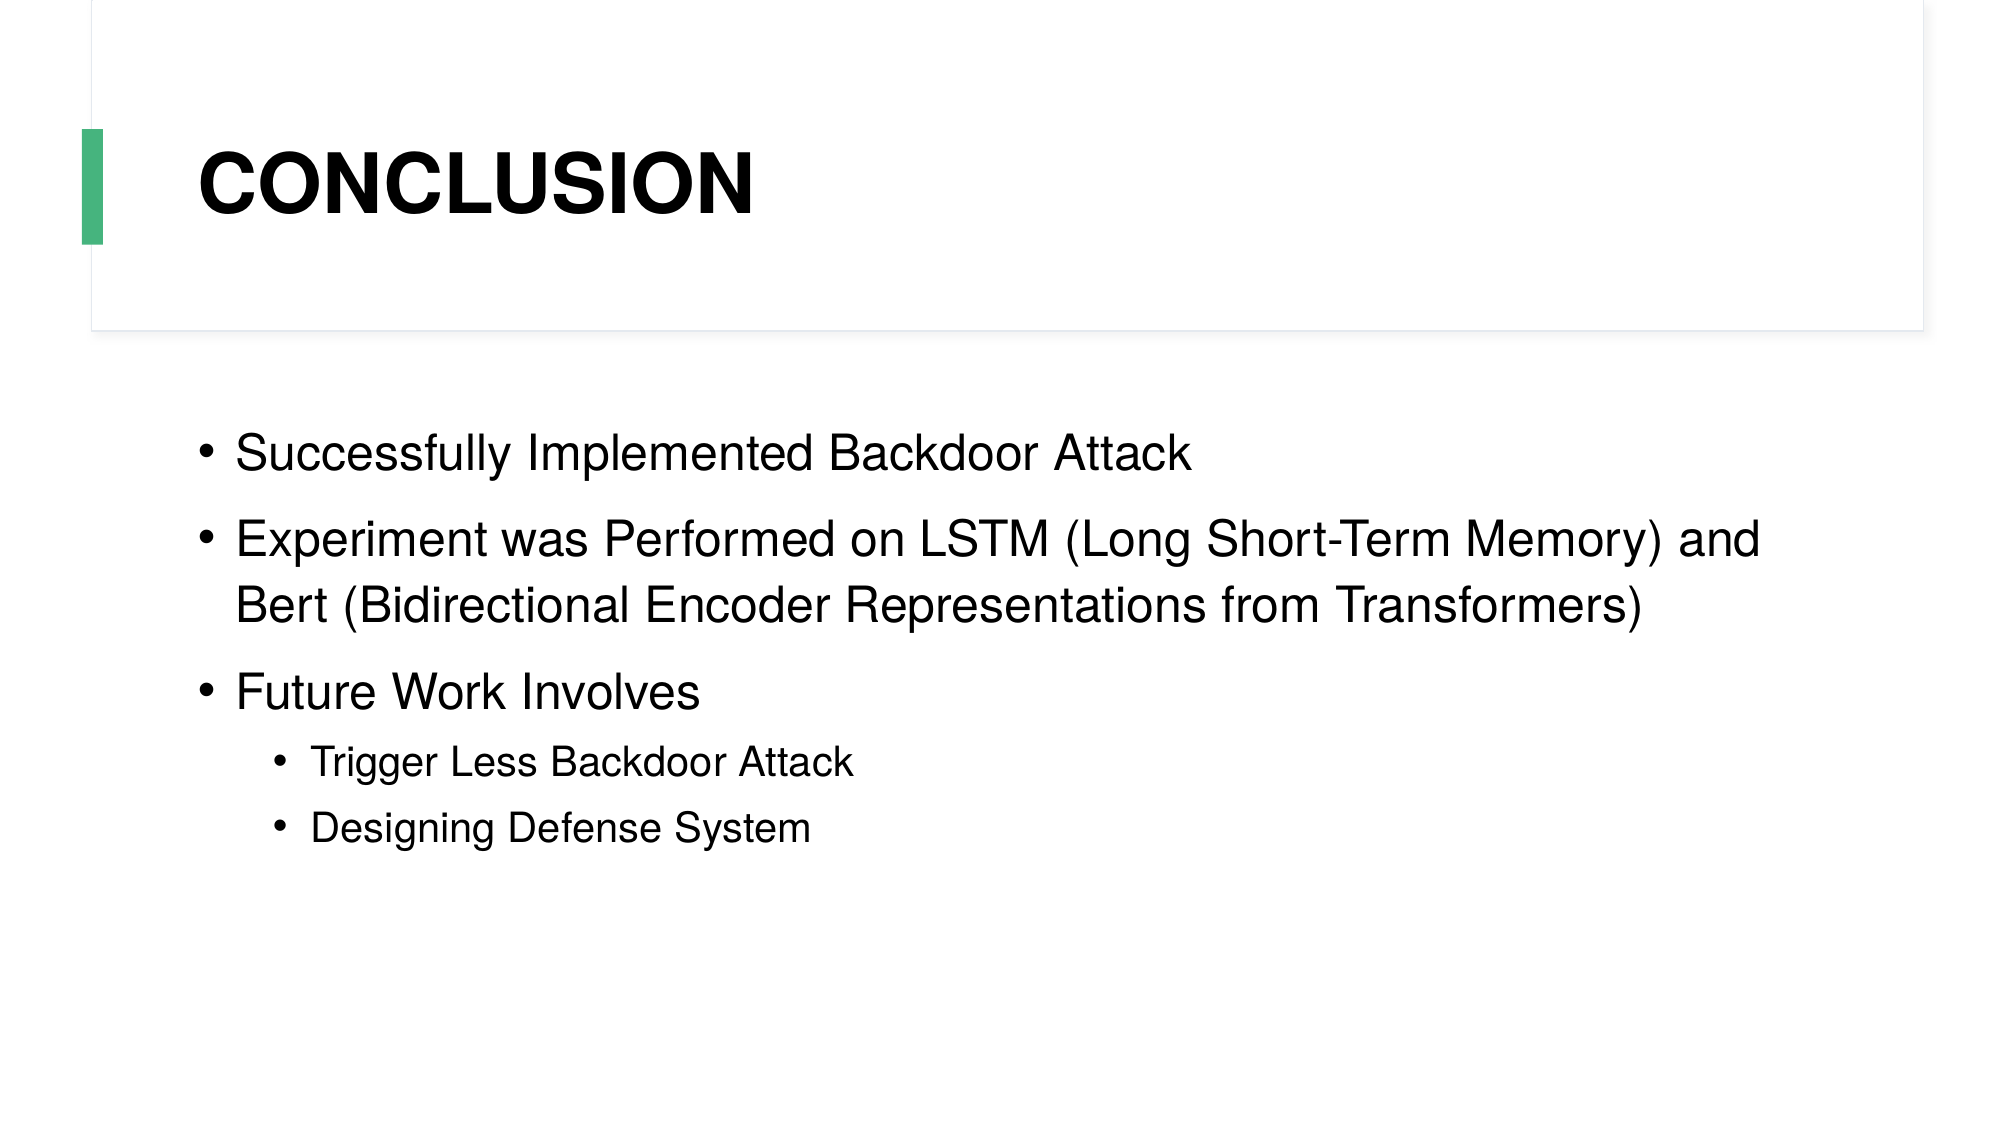

# CONCLUSION
Successfully Implemented Backdoor Attack
Experiment was Performed on LSTM (Long Short-Term Memory) and Bert (Bidirectional Encoder Representations from Transformers)
Future Work Involves
Trigger Less Backdoor Attack
Designing Defense System